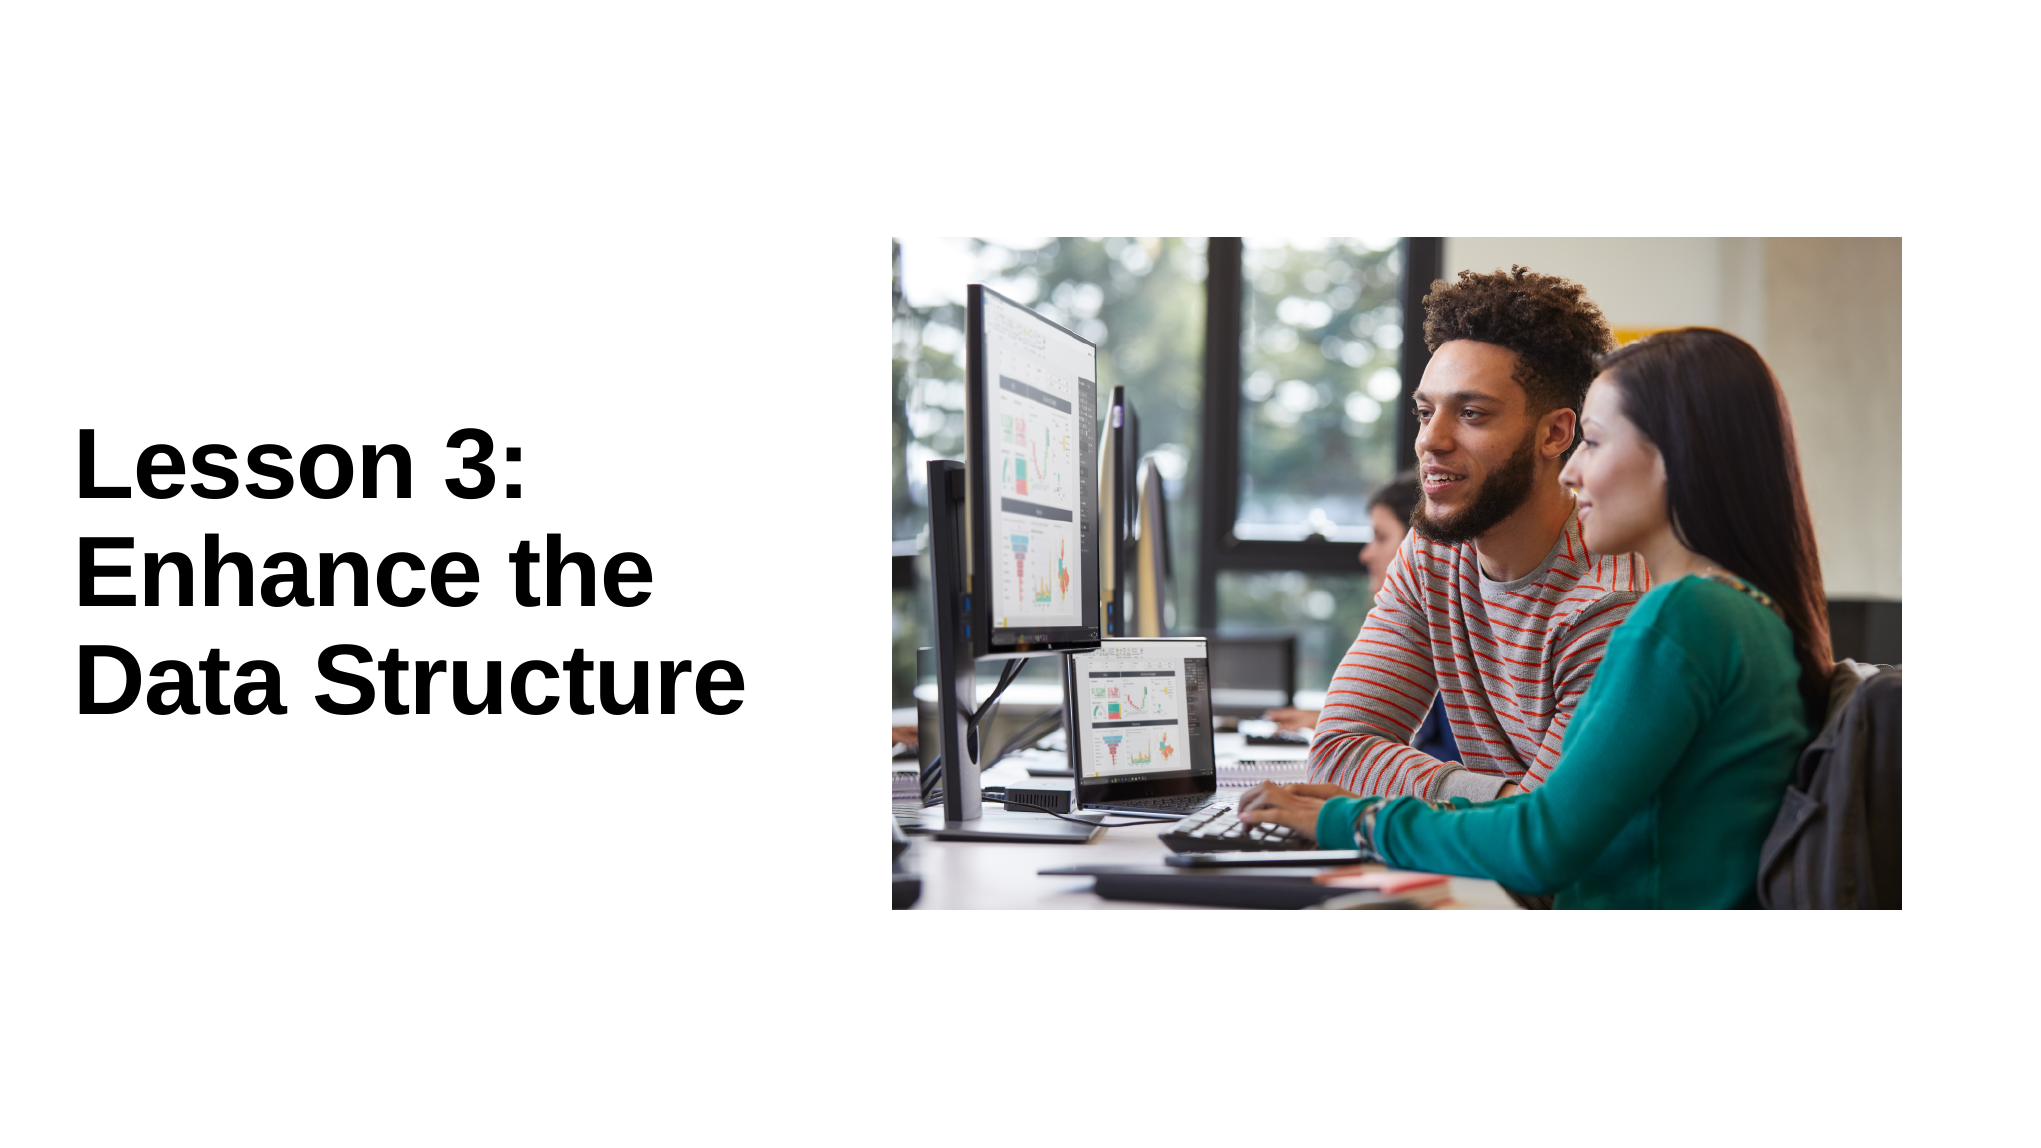

# Lesson 3: Enhance the Data Structure